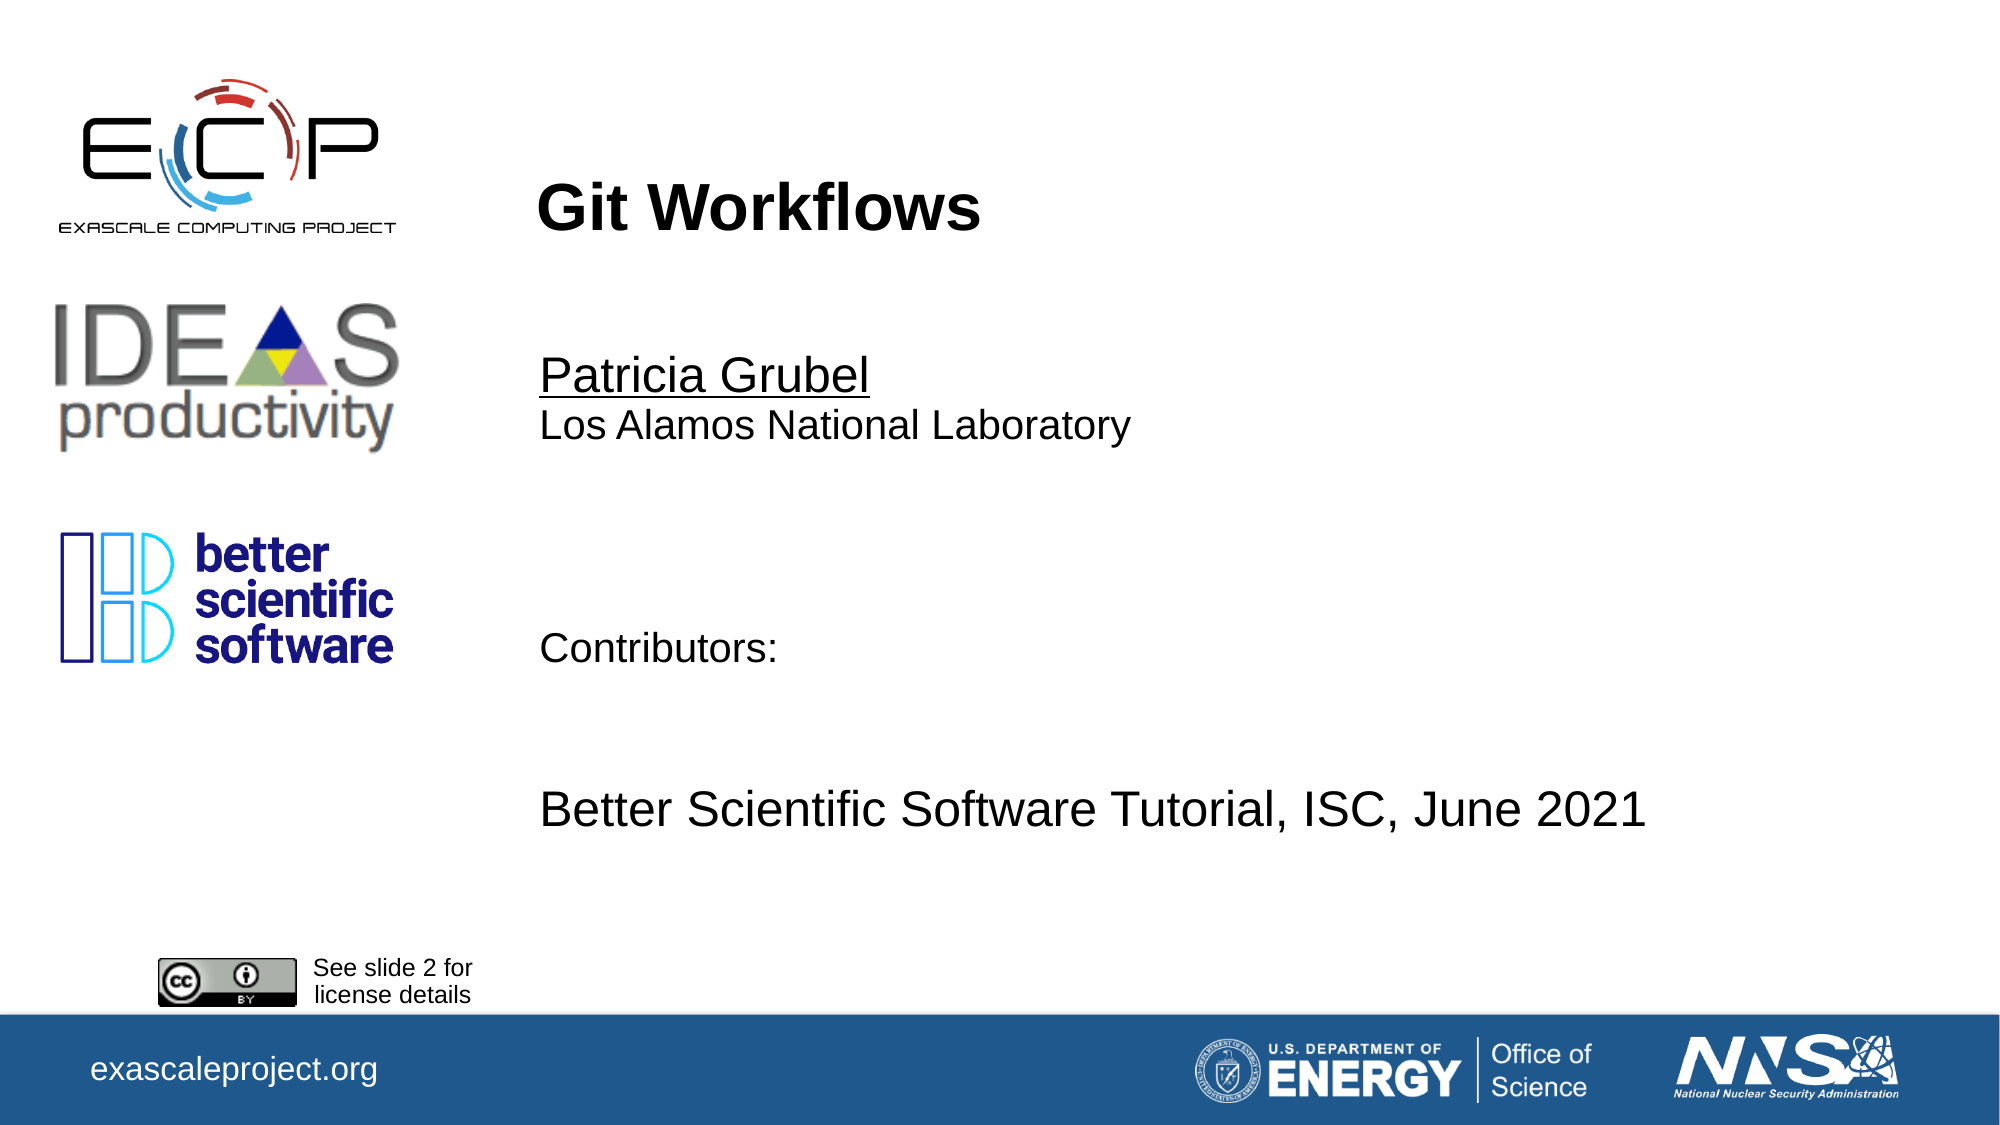

# Git Workflows
Patricia Grubel
Los Alamos National Laboratory

Contributors:

Better Scientific Software Tutorial, ISC, June 2021